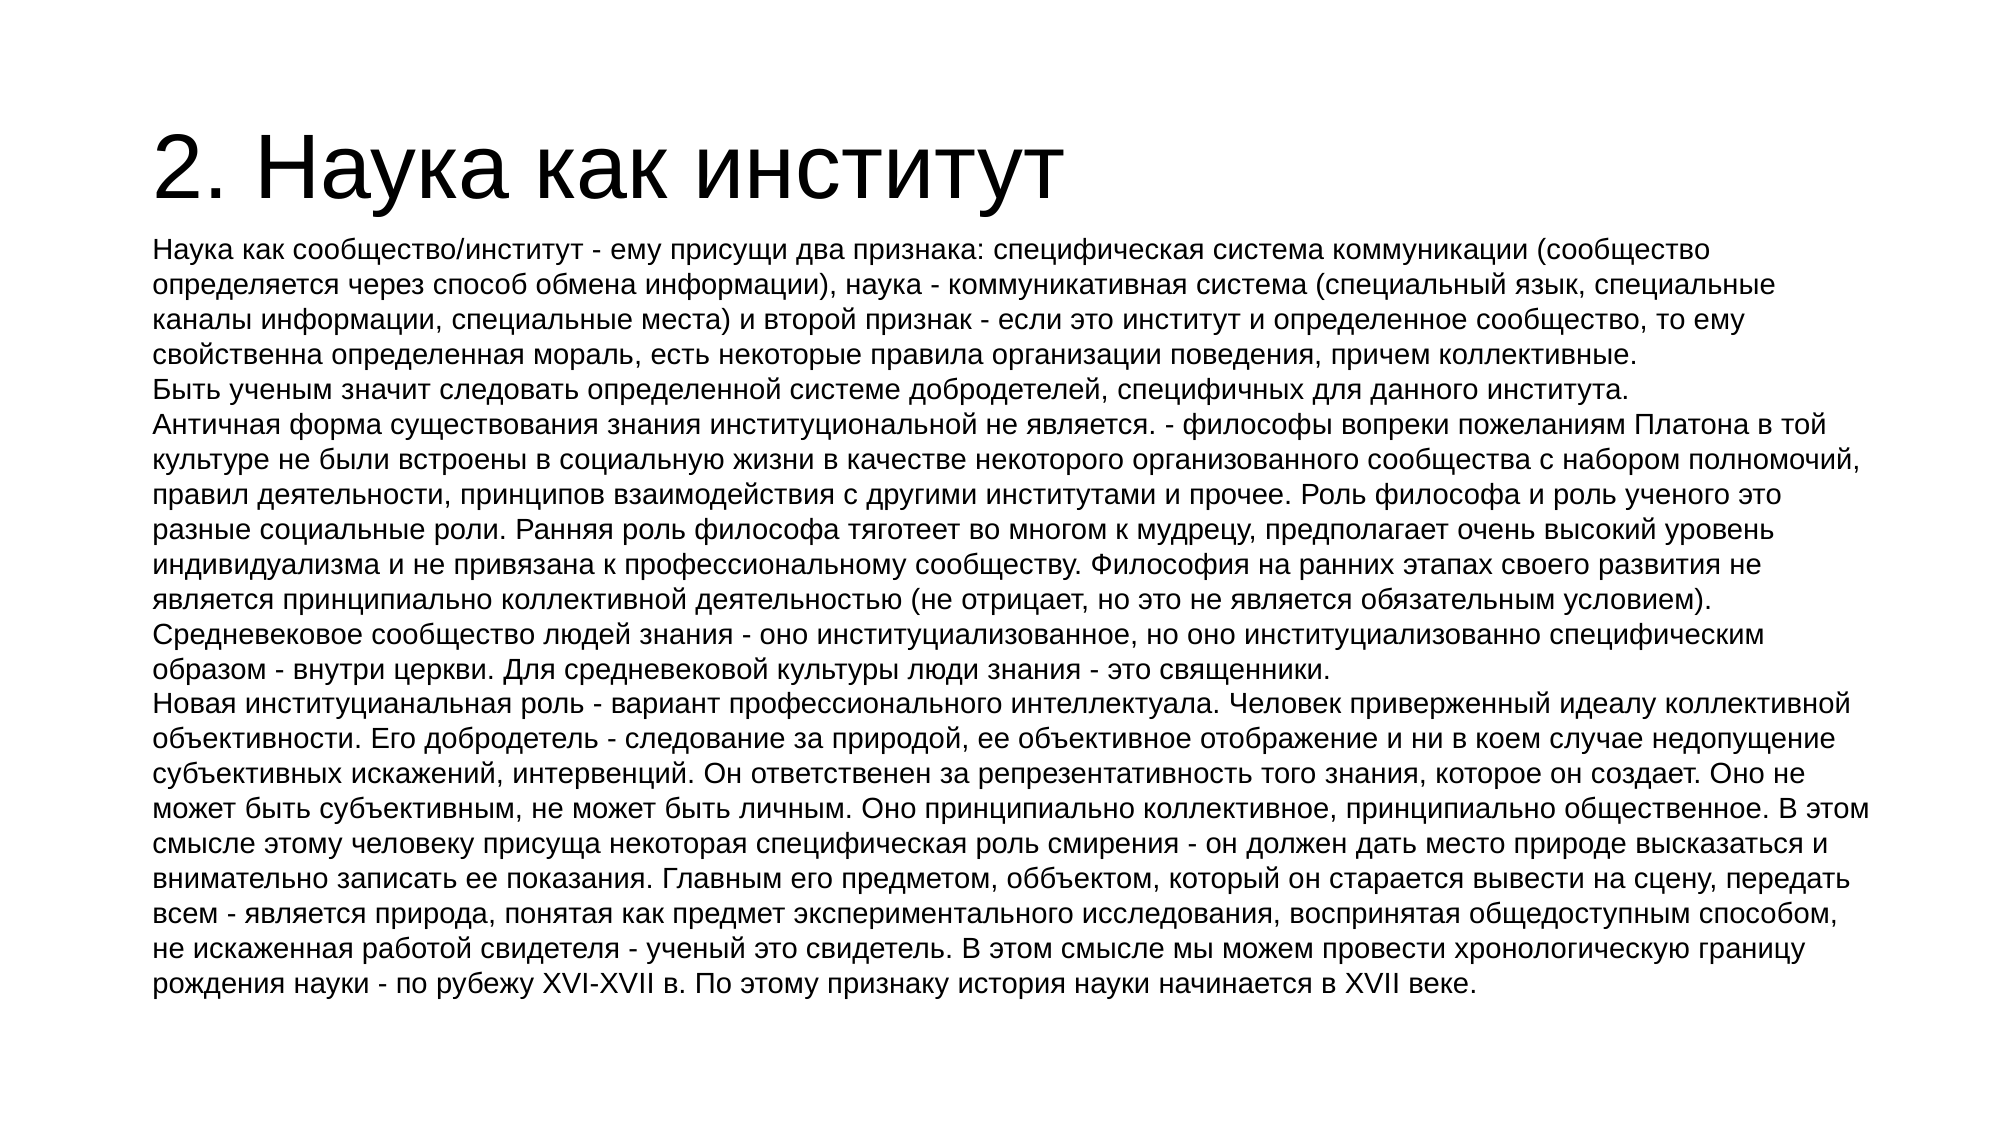

# 2. Наука как институт
Наука как сообщество/институт - ему присущи два признака: специфическая система коммуникации (сообщество определяется через способ обмена информации), наука - коммуникативная система (специальный язык, специальные каналы информации, специальные места) и второй признак - если это институт и определенное сообщество, то ему свойственна определенная мораль, есть некоторые правила организации поведения, причем коллективные.
Быть ученым значит следовать определенной системе добродетелей, специфичных для данного института.
Античная форма существования знания институциональной не является. - философы вопреки пожеланиям Платона в той культуре не были встроены в социальную жизни в качестве некоторого организованного сообщества с набором полномочий, правил деятельности, принципов взаимодействия с другими институтами и прочее. Роль философа и роль ученого это разные социальные роли. Ранняя роль философа тяготеет во многом к мудрецу, предполагает очень высокий уровень индивидуализма и не привязана к профессиональному сообществу. Философия на ранних этапах своего развития не является принципиально коллективной деятельностью (не отрицает, но это не является обязательным условием).
Средневековое сообщество людей знания - оно институциализованное, но оно институциализованно специфическим образом - внутри церкви. Для средневековой культуры люди знания - это священники.
Новая институцианальная роль - вариант профессионального интеллектуала. Человек приверженный идеалу коллективной объективности. Его добродетель - следование за природой, ее объективное отображение и ни в коем случае недопущение субъективных искажений, интервенций. Он ответственен за репрезентативность того знания, которое он создает. Оно не может быть субъективным, не может быть личным. Оно принципиально коллективное, принципиально общественное. В этом смысле этому человеку присуща некоторая специфическая роль смирения - он должен дать место природе высказаться и внимательно записать ее показания. Главным его предметом, оббъектом, который он старается вывести на сцену, передать всем - является природа, понятая как предмет экспериментального исследования, воспринятая общедоступным способом, не искаженная работой свидетеля - ученый это свидетель. В этом смысле мы можем провести хронологическую границу рождения науки - по рубежу XVI-XVII в. По этому признаку история науки начинается в XVII веке.